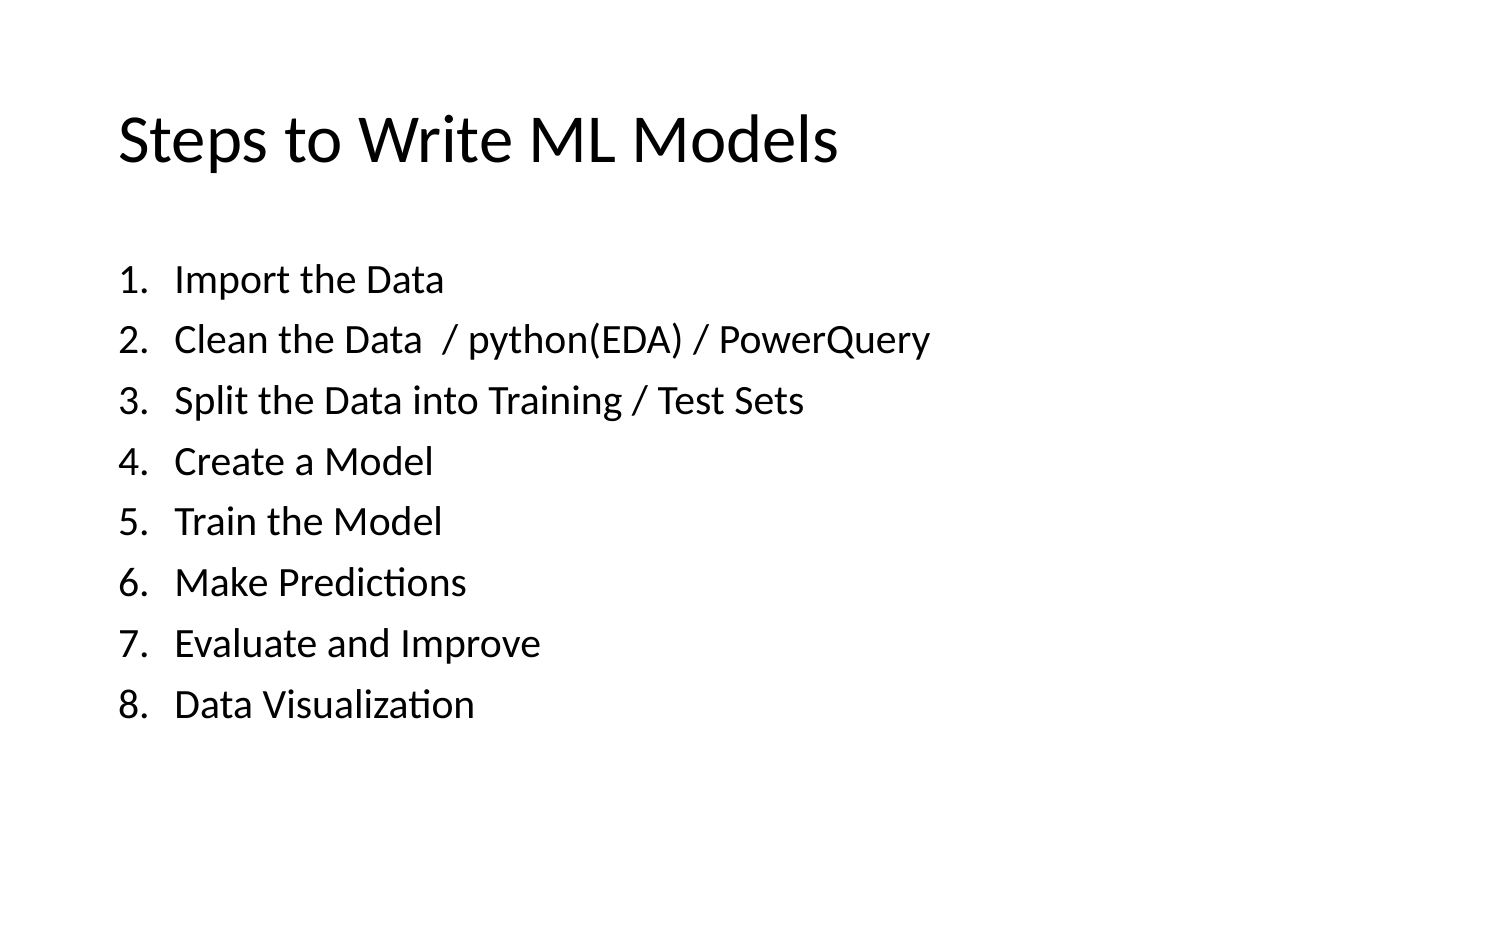

# Steps to Write ML Models
Import the Data
Clean the Data  / python(EDA) / PowerQuery
Split the Data into Training / Test Sets
Create a Model
Train the Model
Make Predictions
Evaluate and Improve
Data Visualization